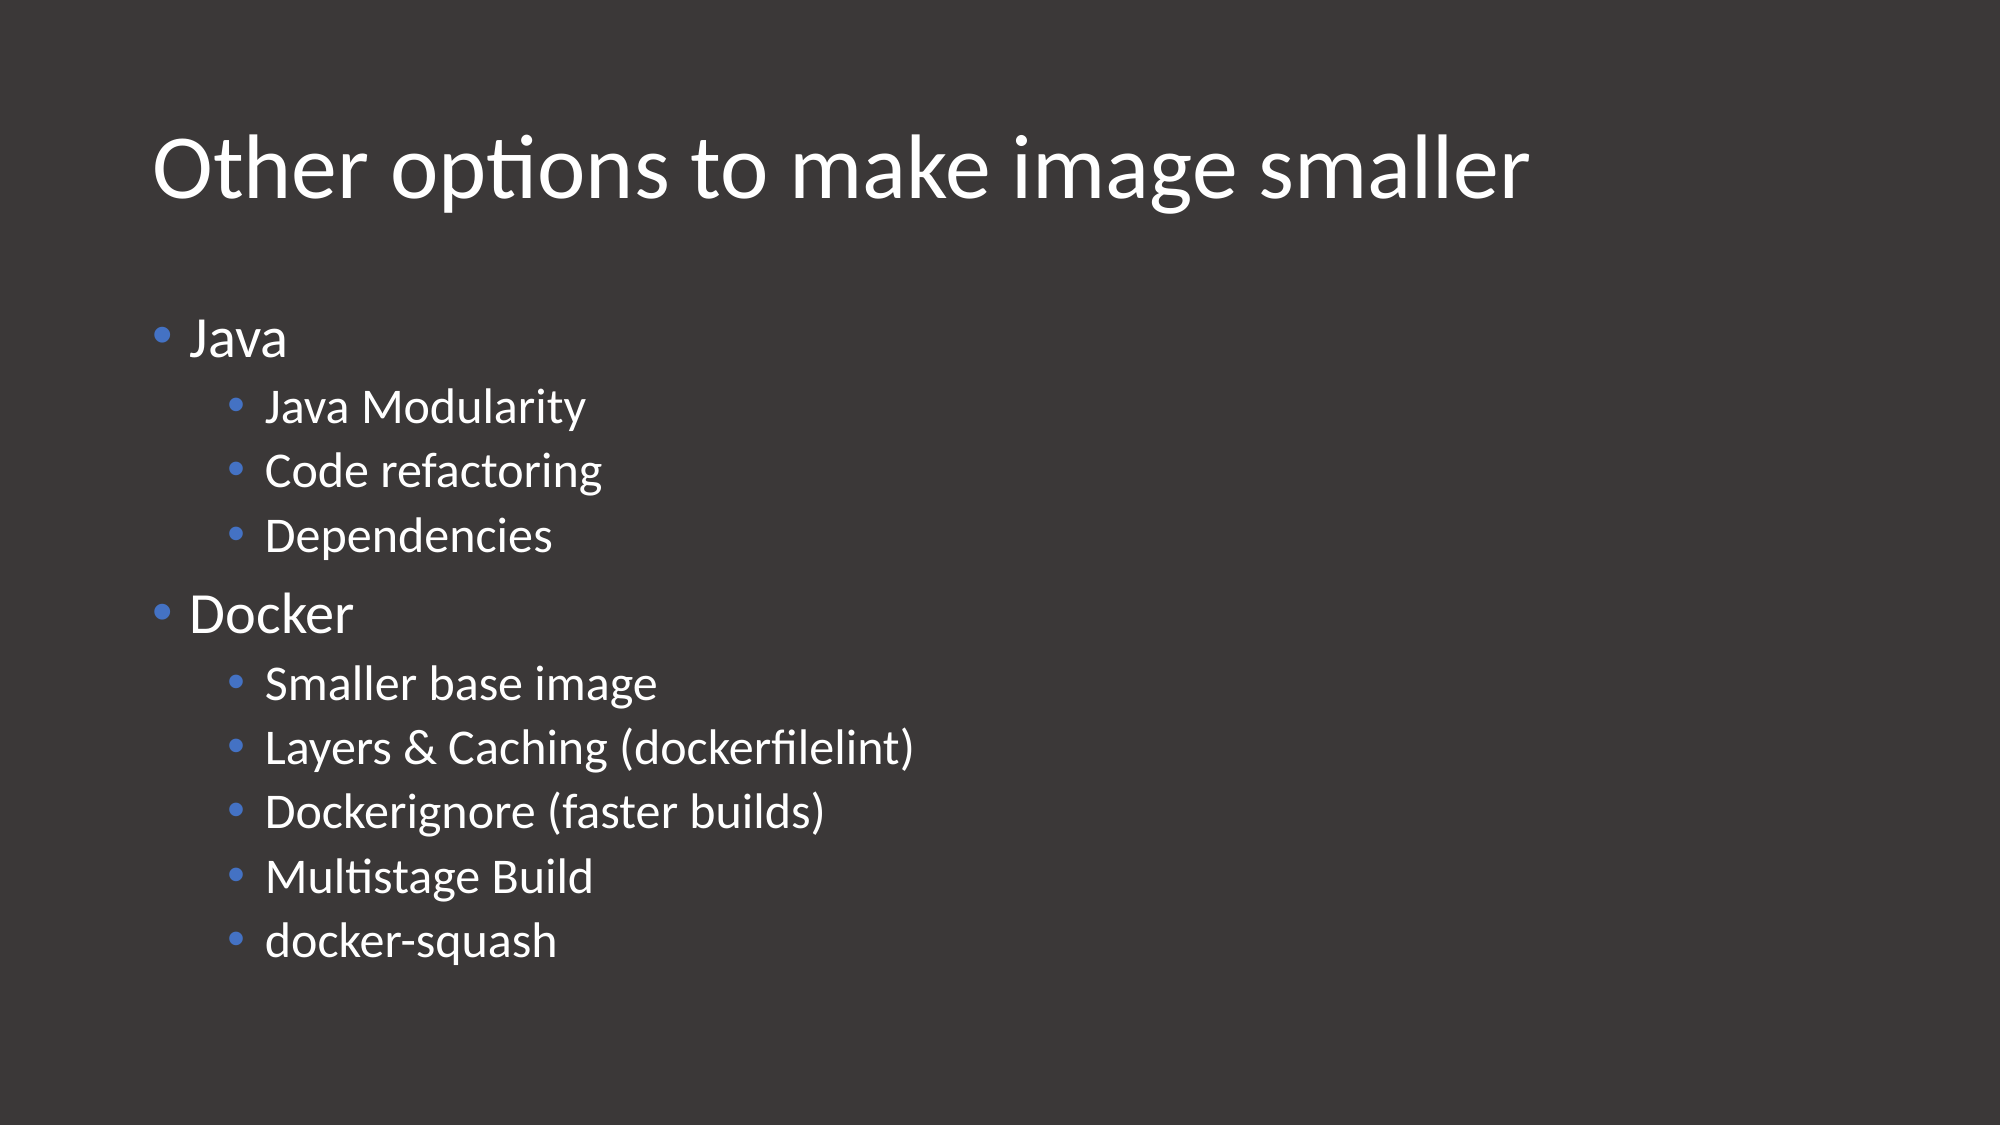

# Other options to make image smaller
Java
Java Modularity
Code refactoring
Dependencies
Docker
Smaller base image
Layers & Caching (dockerfilelint)
Dockerignore (faster builds)
Multistage Build
docker-squash